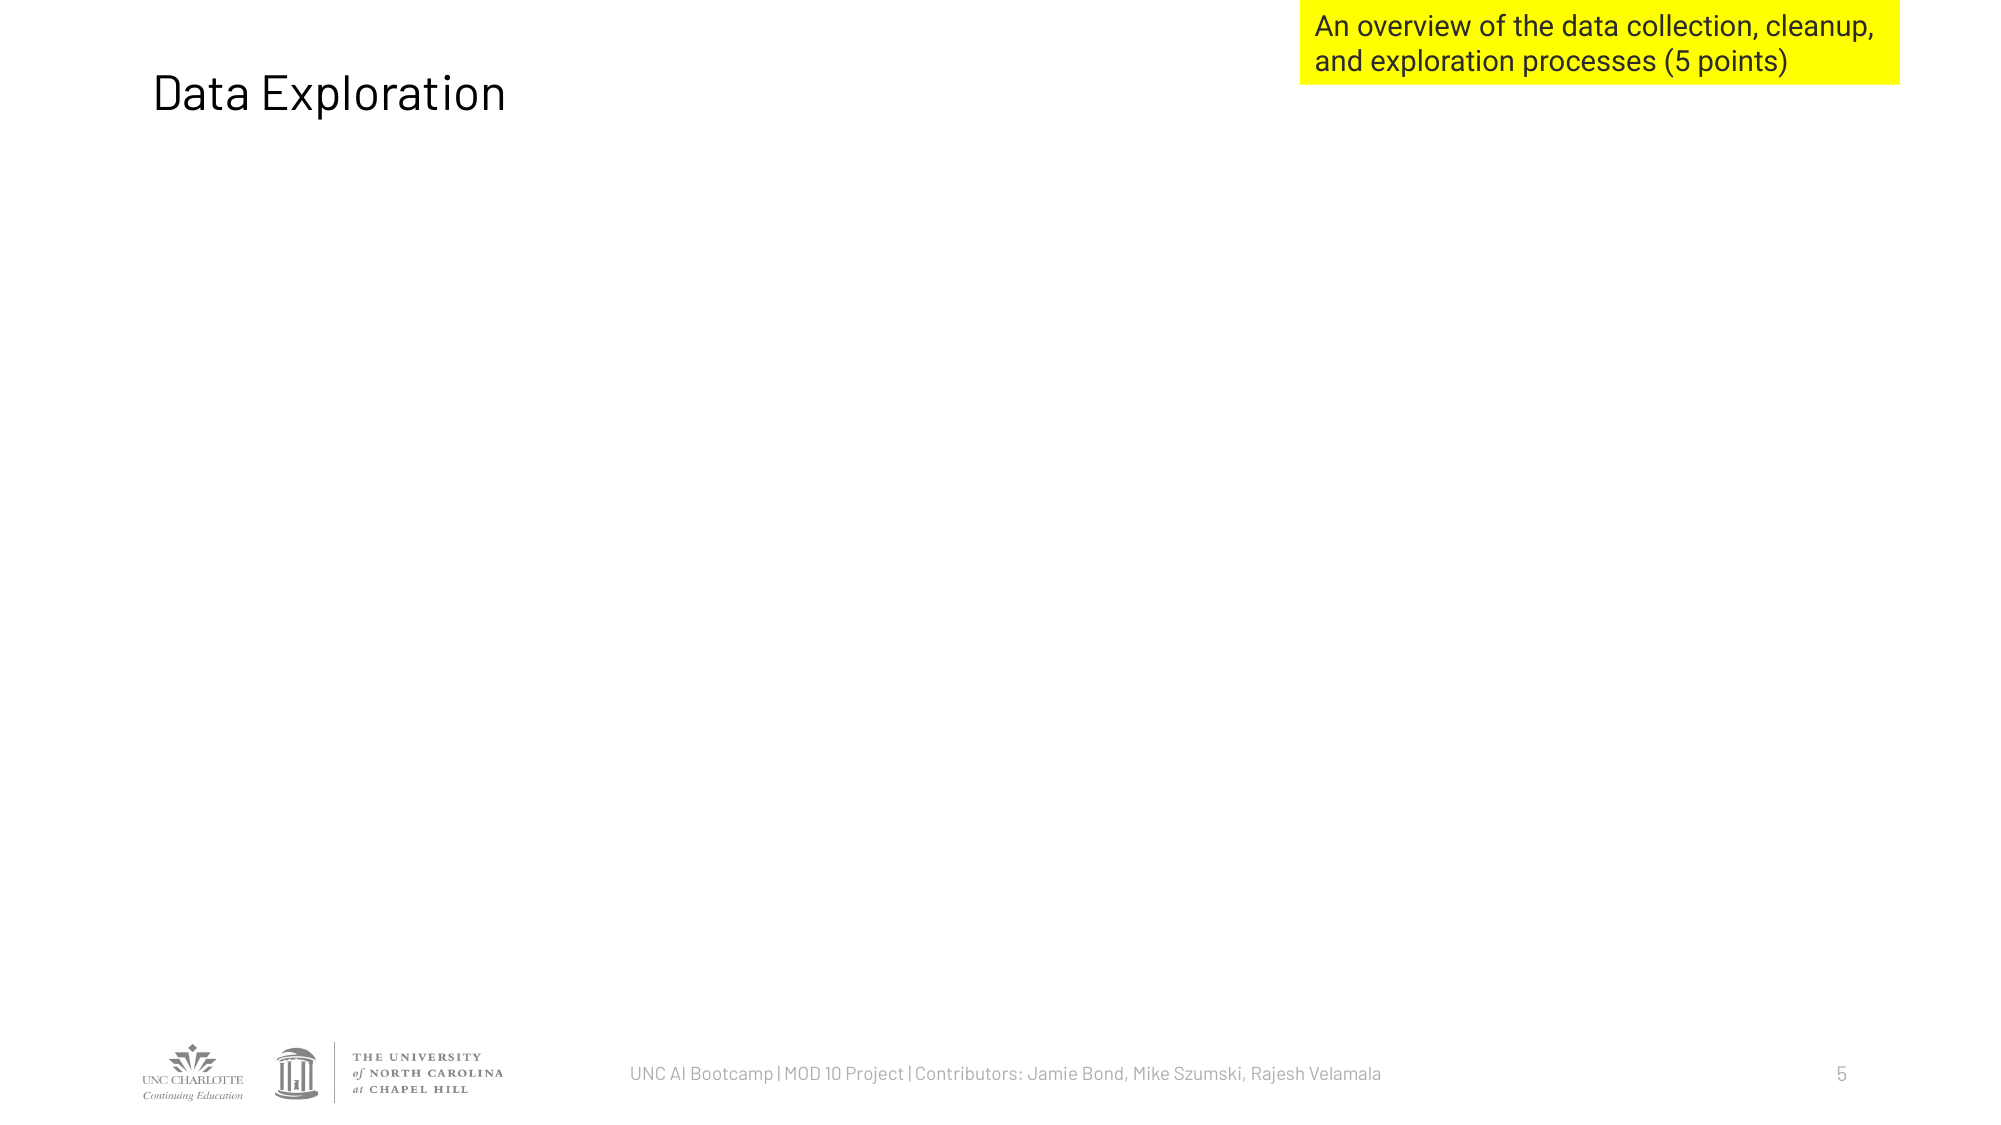

An overview of the data collection, cleanup, and exploration processes (5 points)
# Data Exploration

UNC AI Bootcamp | MOD 10 Project | Contributors: Jamie Bond, Mike Szumski, Rajesh Velamala
5